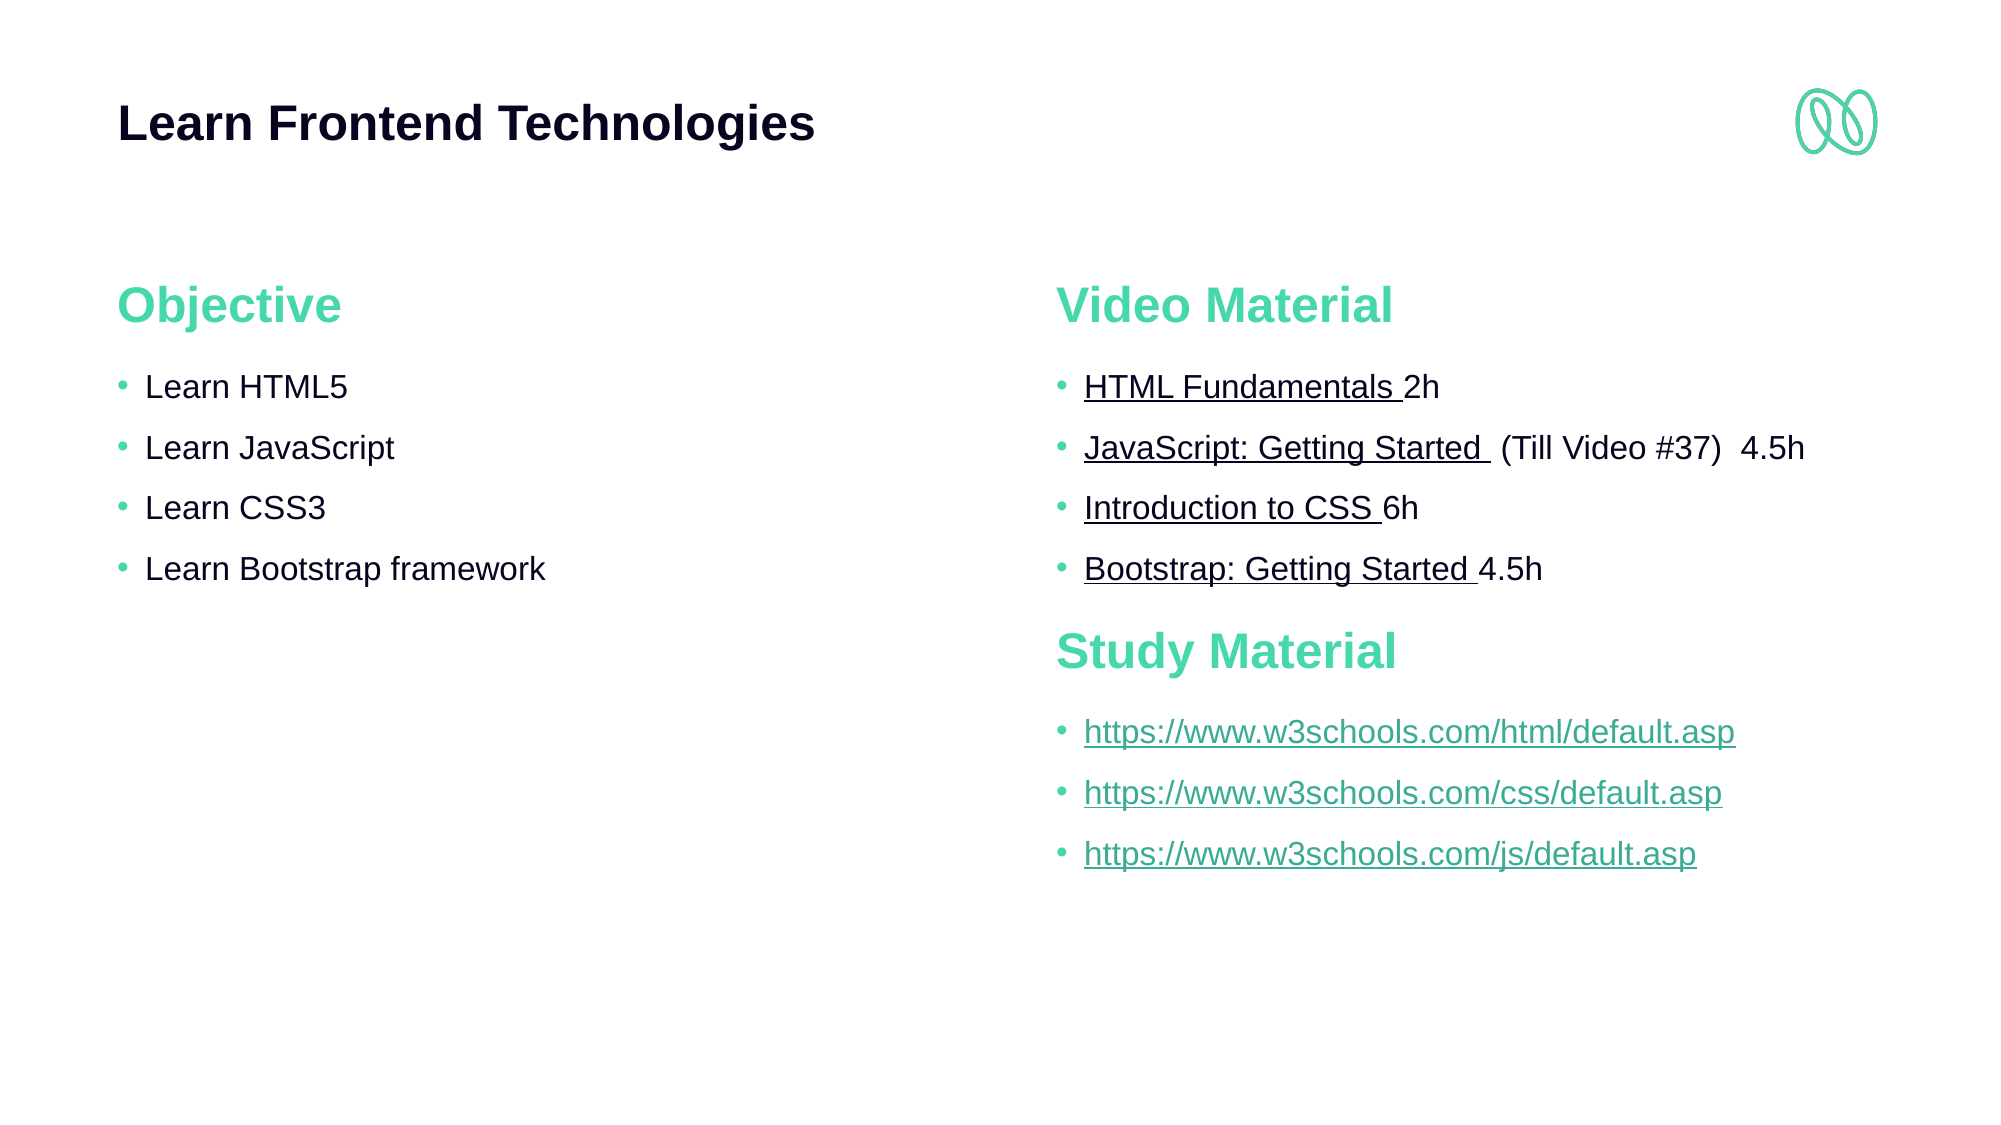

# Learn Frontend Technologies

Objective
Video Material
Learn HTML5
Learn JavaScript
Learn CSS3
Learn Bootstrap framework
HTML Fundamentals 2h
JavaScript: Getting Started  (Till Video #37)  4.5h
Introduction to CSS 6h
Bootstrap: Getting Started 4.5h
Study Material
https://www.w3schools.com/html/default.asp
https://www.w3schools.com/css/default.asp
https://www.w3schools.com/js/default.asp